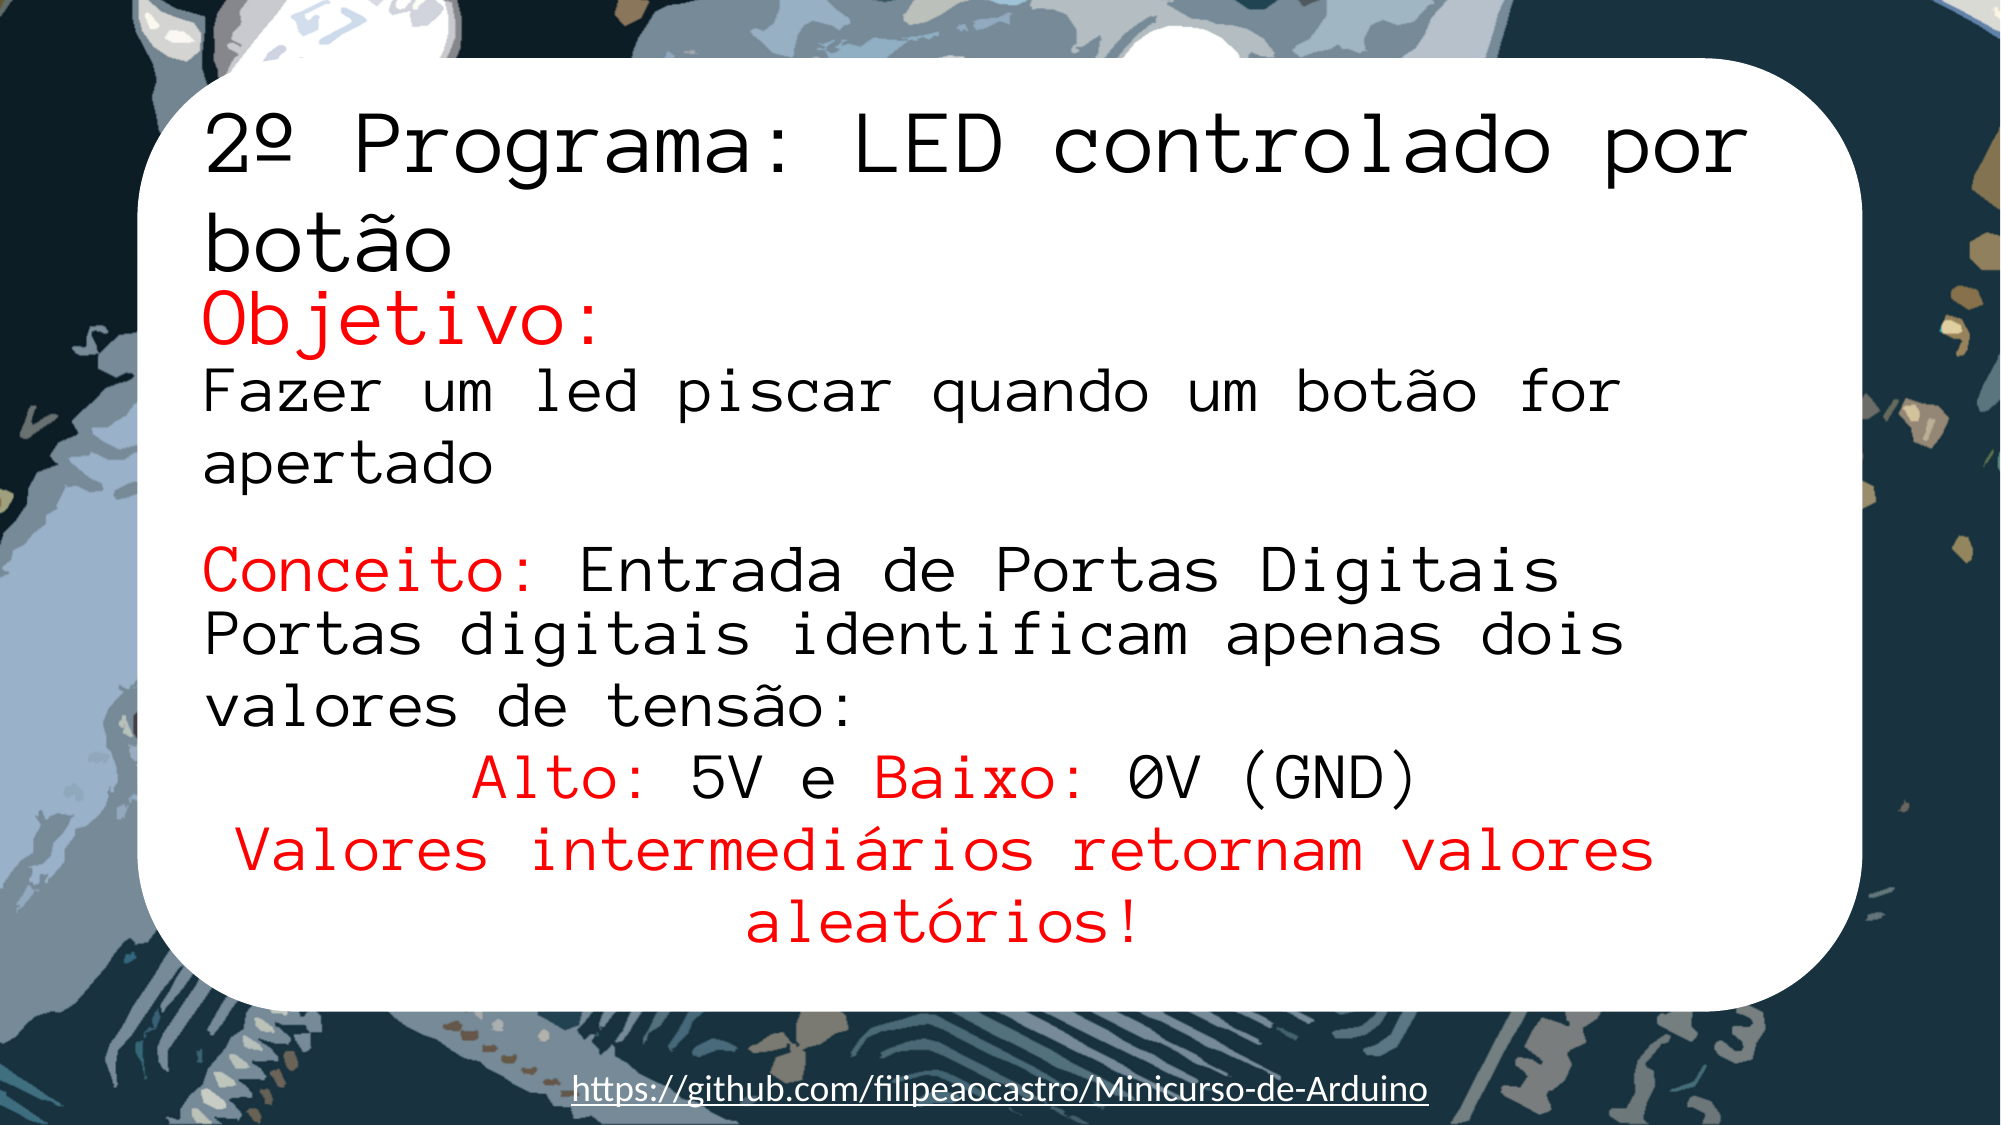

2º Programa: LED controlado por botão
Objetivo:
pinMode(pino, modo)
Fazer um led piscar quando um botão for apertado
Conceito: Entrada de Portas Digitais
Portas digitais identificam apenas dois valores de tensão:
Alto: 5V e Baixo: 0V (GND)
Valores intermediários retornam valores aleatórios!
delay(tempo)
https://github.com/filipeaocastro/Minicurso-de-Arduino